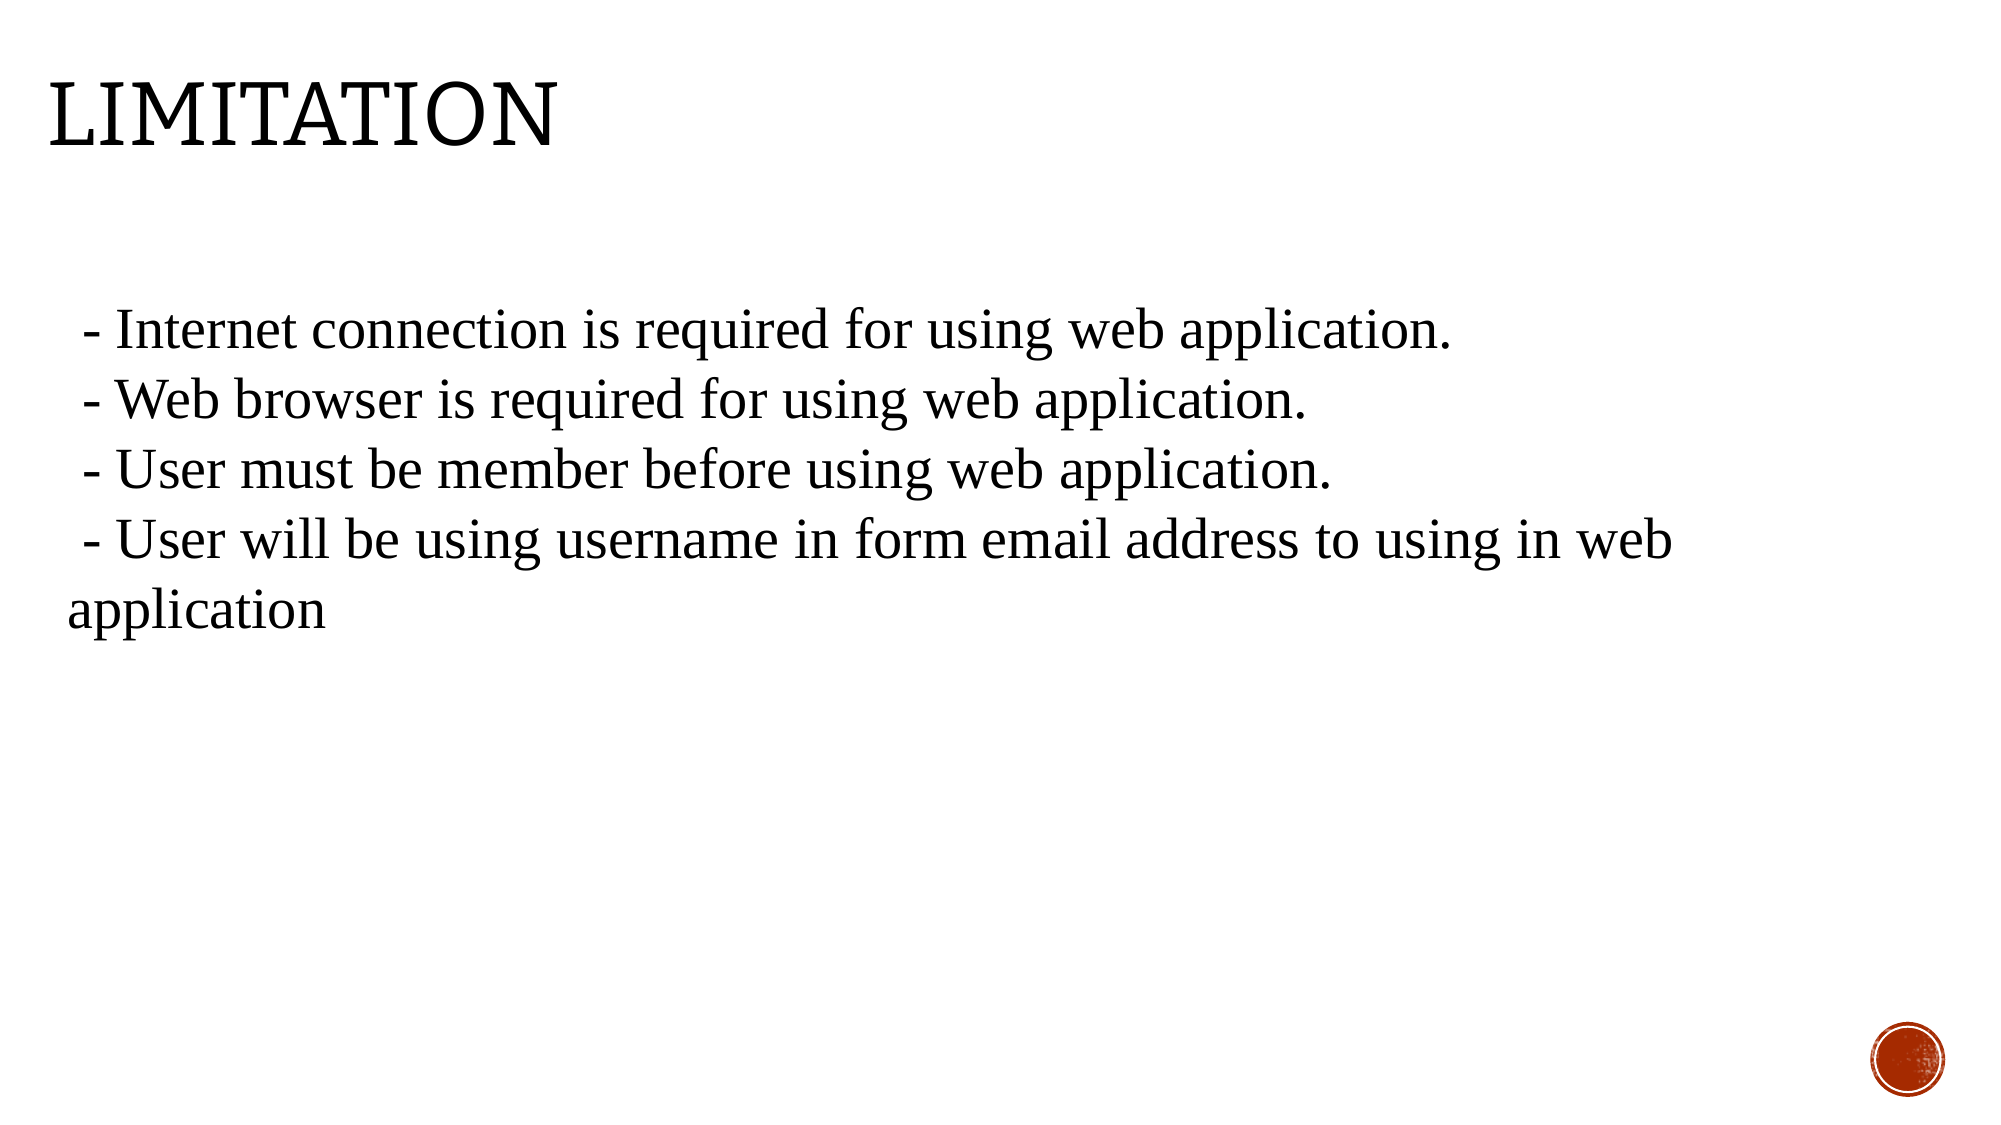

# Limitation

 - Internet connection is required for using web application.
 - Web browser is required for using web application.
 - User must be member before using web application.
 - User will be using username in form email address to using in web application